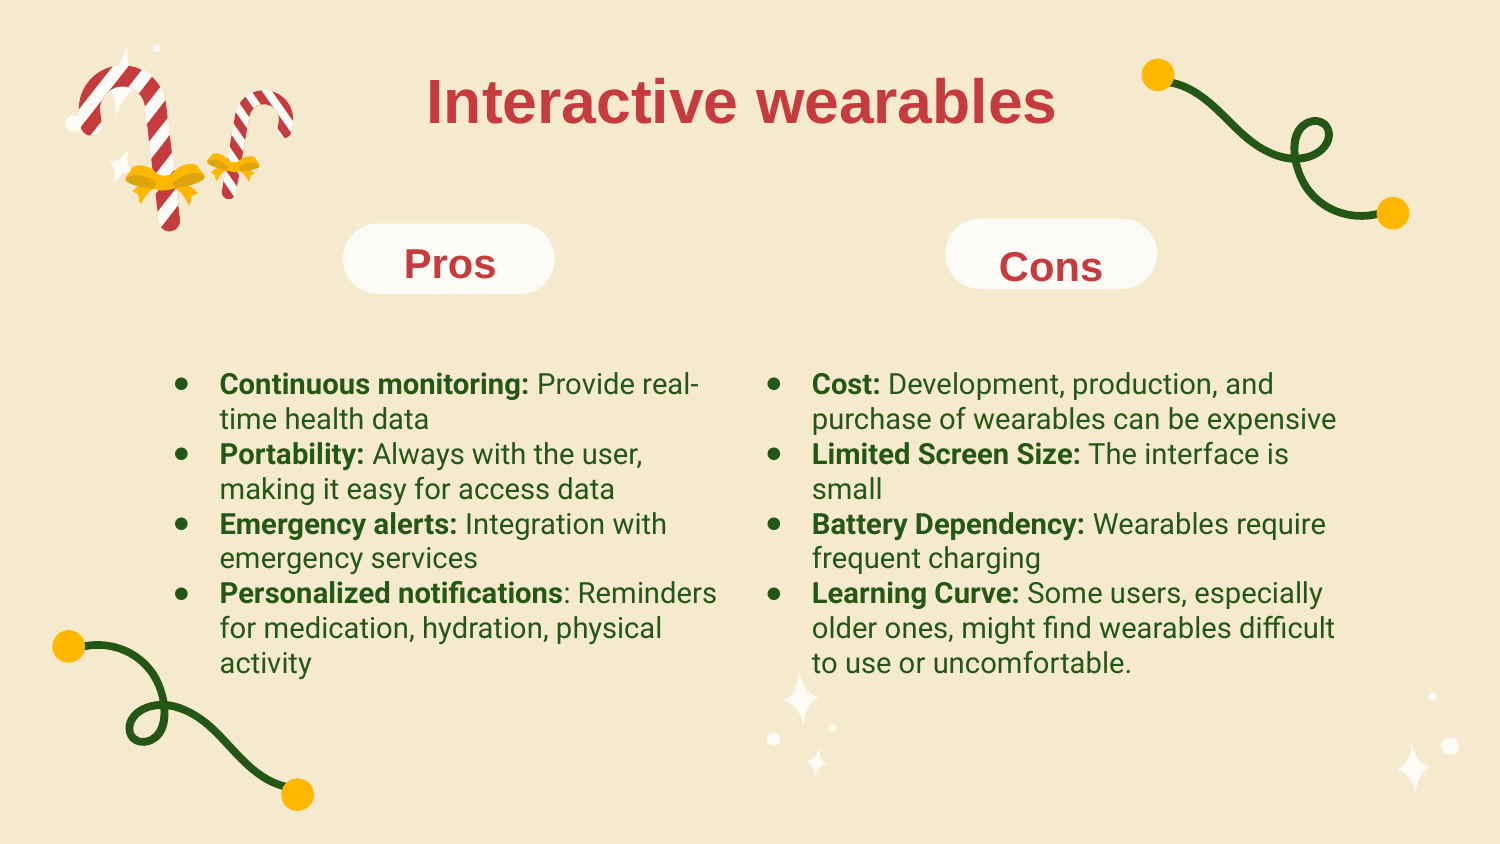

# Interactive wearables

Pros
Cons

Continuous monitoring: Provide real-time health data
Portability: Always with the user, making it easy for access data
Emergency alerts: Integration with emergency services
Personalized notifications: Reminders for medication, hydration, physical activity
Cost: Development, production, and purchase of wearables can be expensive
Limited Screen Size: The interface is small
Battery Dependency: Wearables require frequent charging
Learning Curve: Some users, especially older ones, might find wearables difficult to use or uncomfortable.